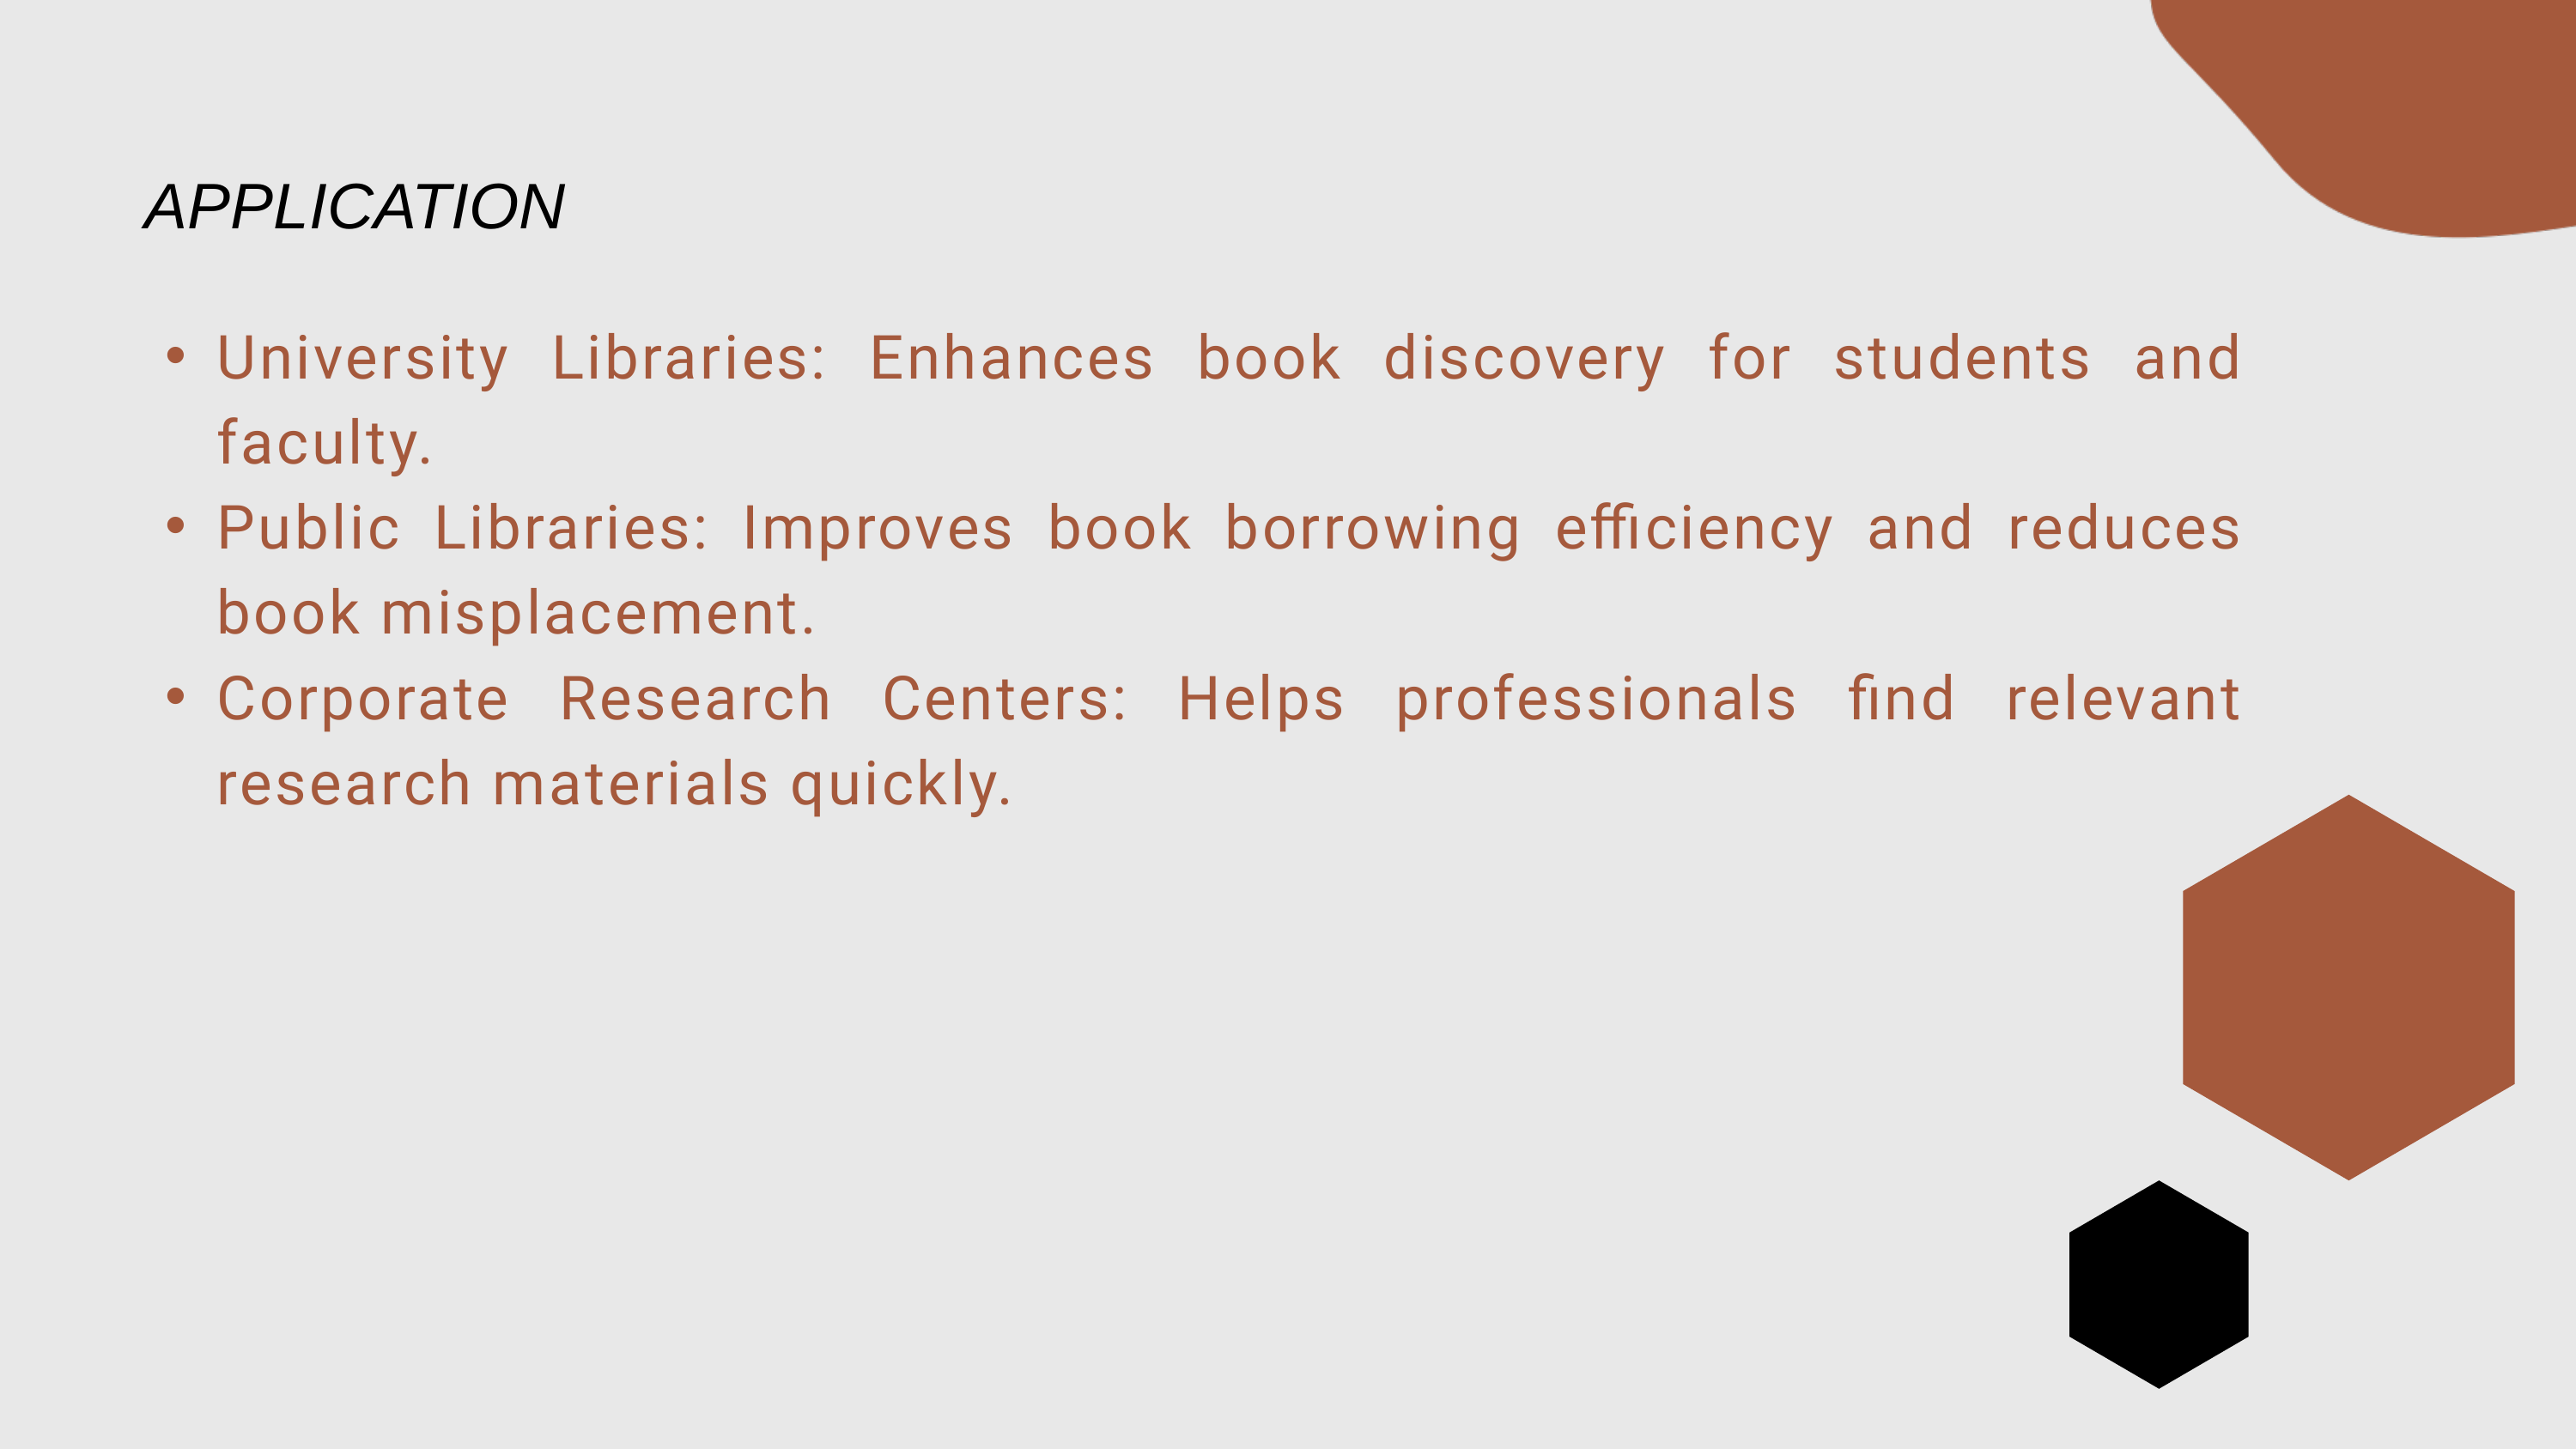

APPLICATION
University Libraries: Enhances book discovery for students and faculty.
Public Libraries: Improves book borrowing efficiency and reduces book misplacement.
Corporate Research Centers: Helps professionals find relevant research materials quickly.